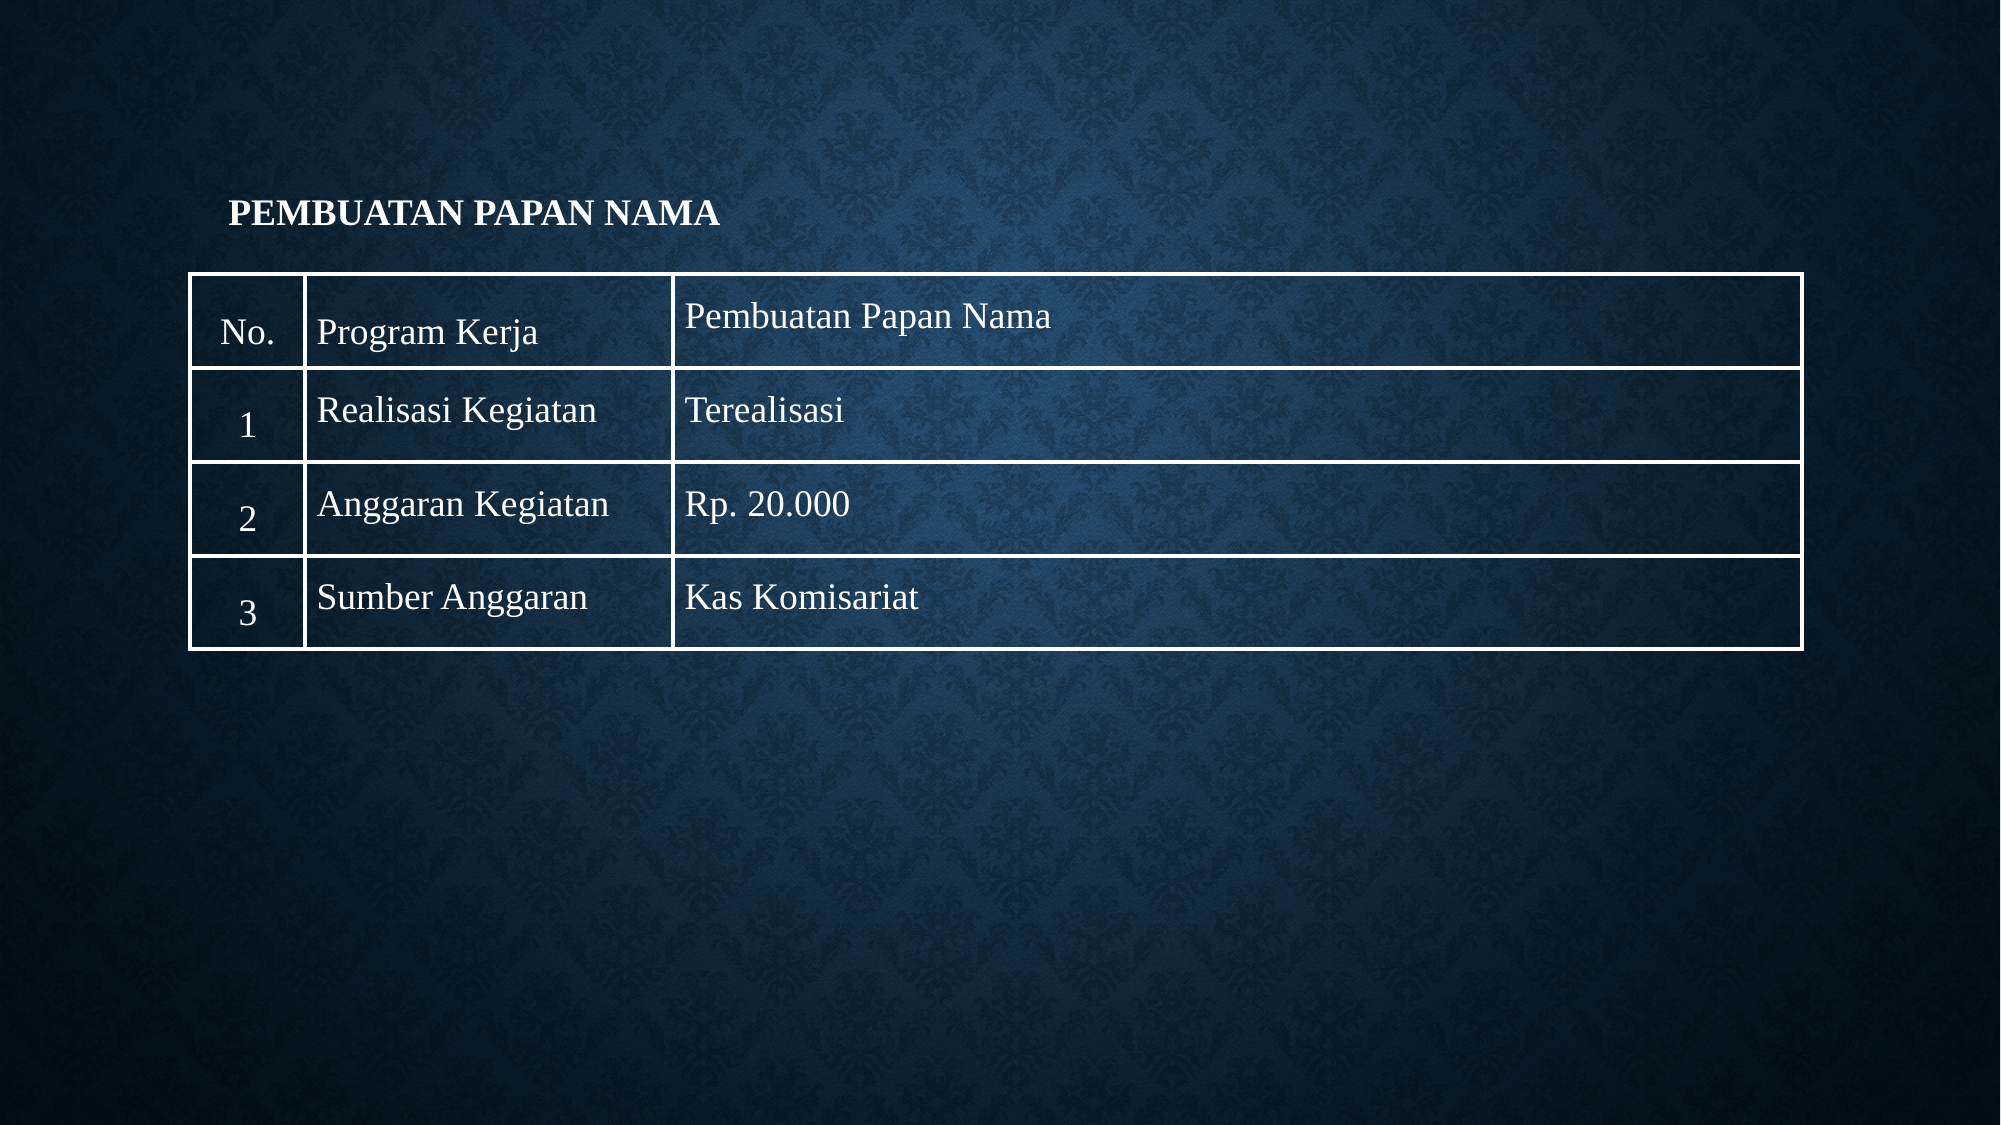

# Pembuatan Papan Nama
| No. | Program Kerja | Pembuatan Papan Nama |
| --- | --- | --- |
| 1 | Realisasi Kegiatan | Terealisasi |
| 2 | Anggaran Kegiatan | Rp. 20.000 |
| 3 | Sumber Anggaran | Kas Komisariat |
|  |
| --- |